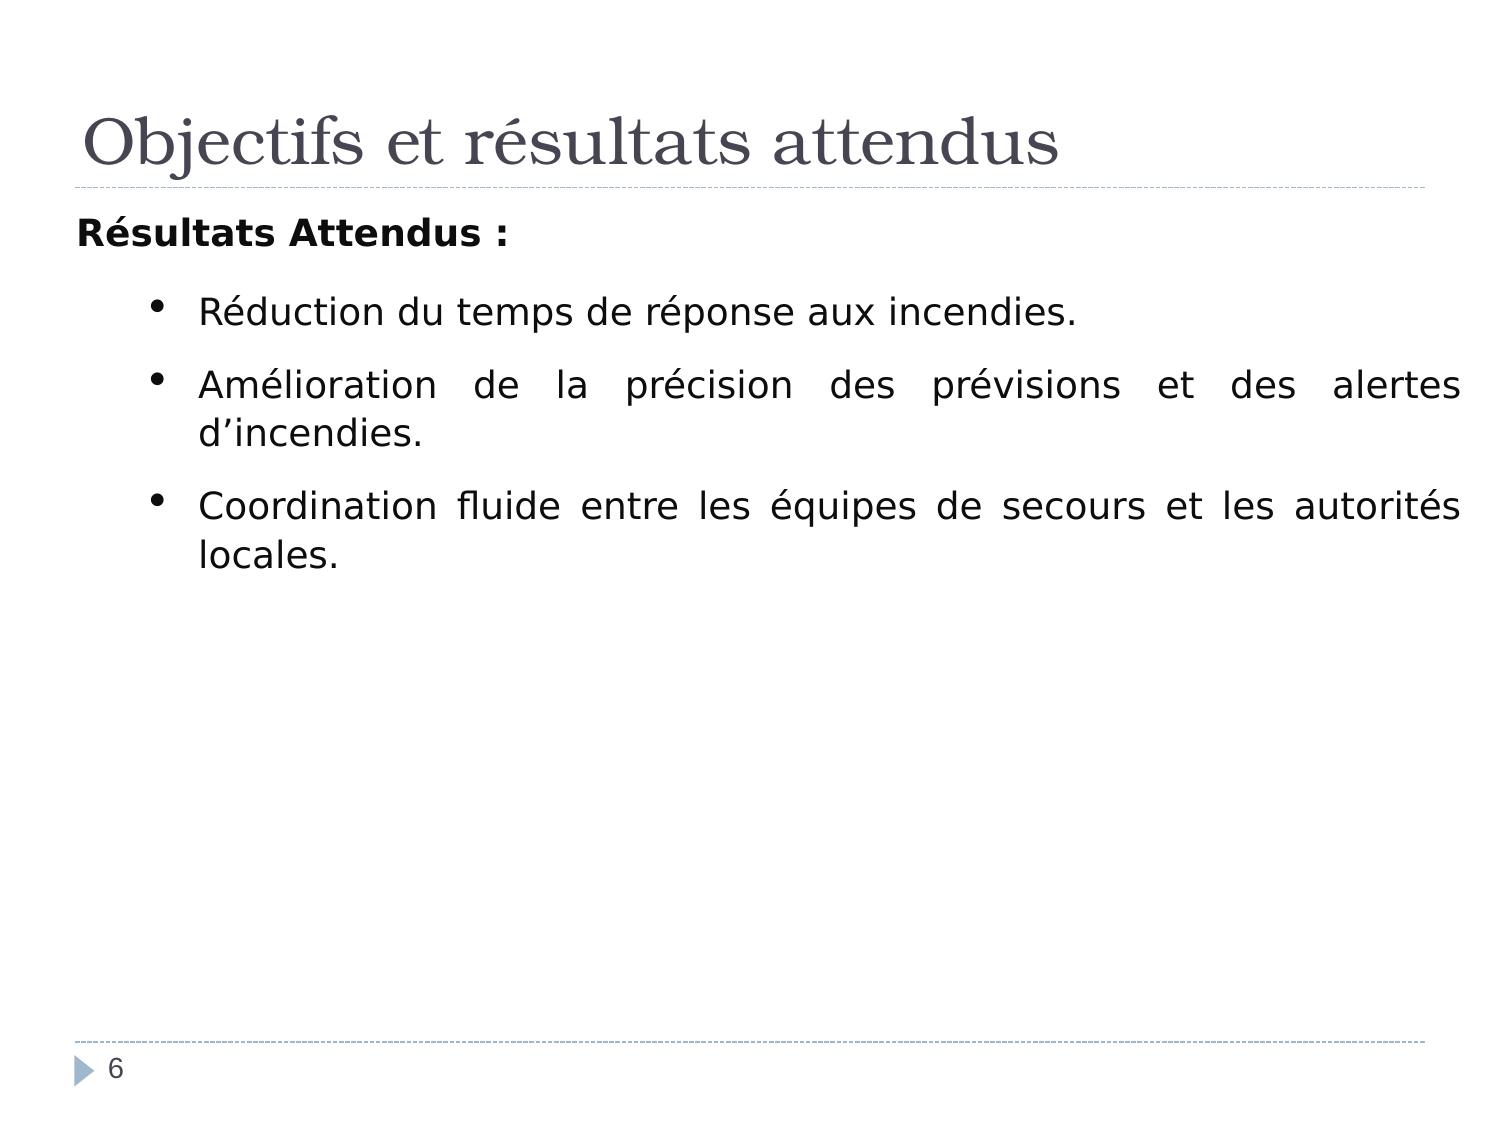

# Objectifs et résultats attendus
Résultats Attendus :
Réduction du temps de réponse aux incendies.
Amélioration de la précision des prévisions et des alertes d’incendies.
Coordination fluide entre les équipes de secours et les autorités locales.

6